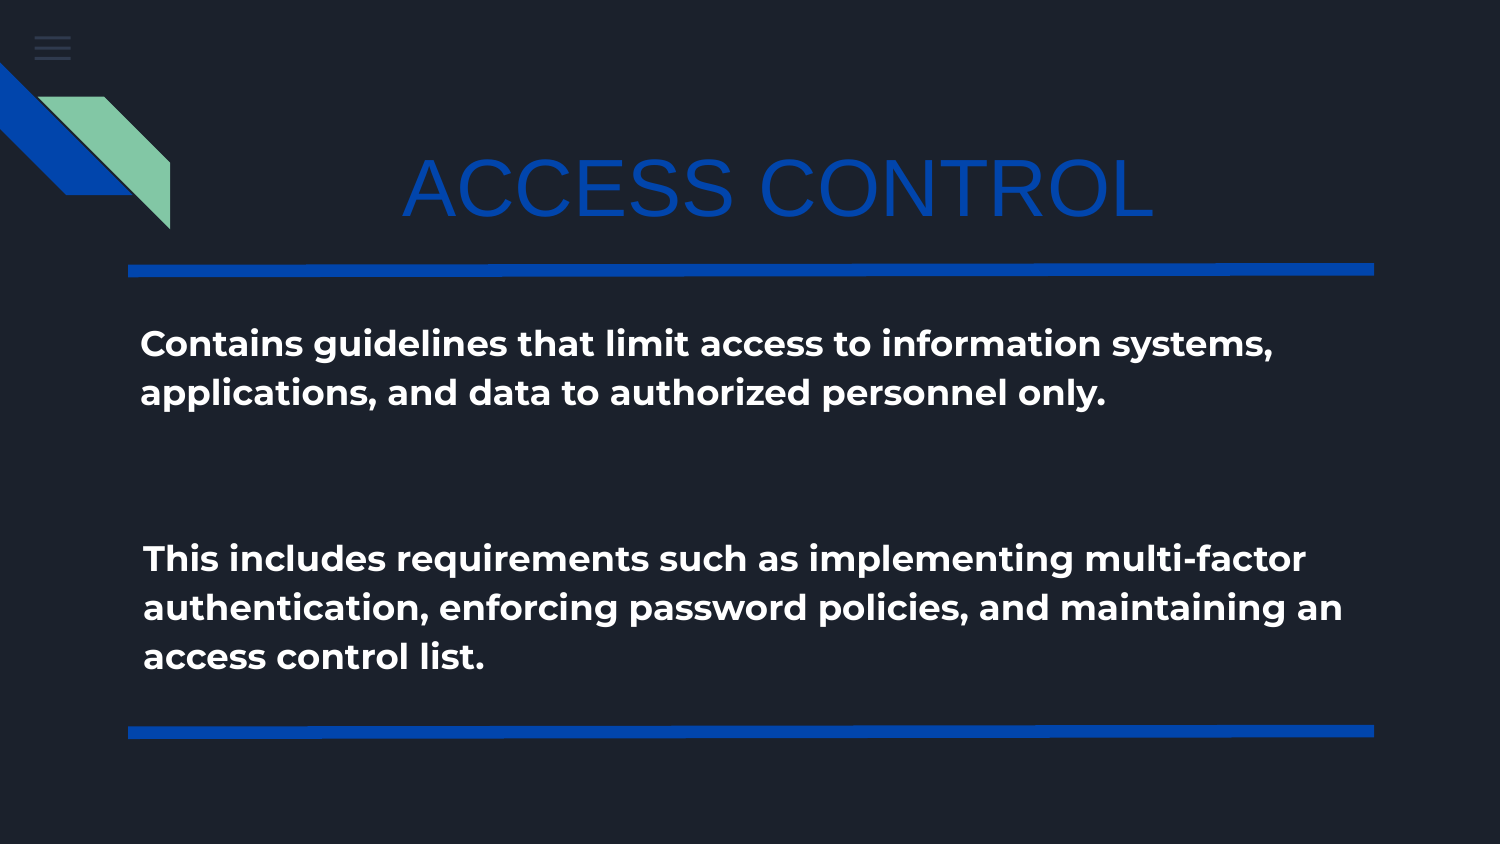

# ACCESS CONTROL
Contains guidelines that limit access to information systems, applications, and data to authorized personnel only.
This includes requirements such as implementing multi-factor authentication, enforcing password policies, and maintaining an access control list.